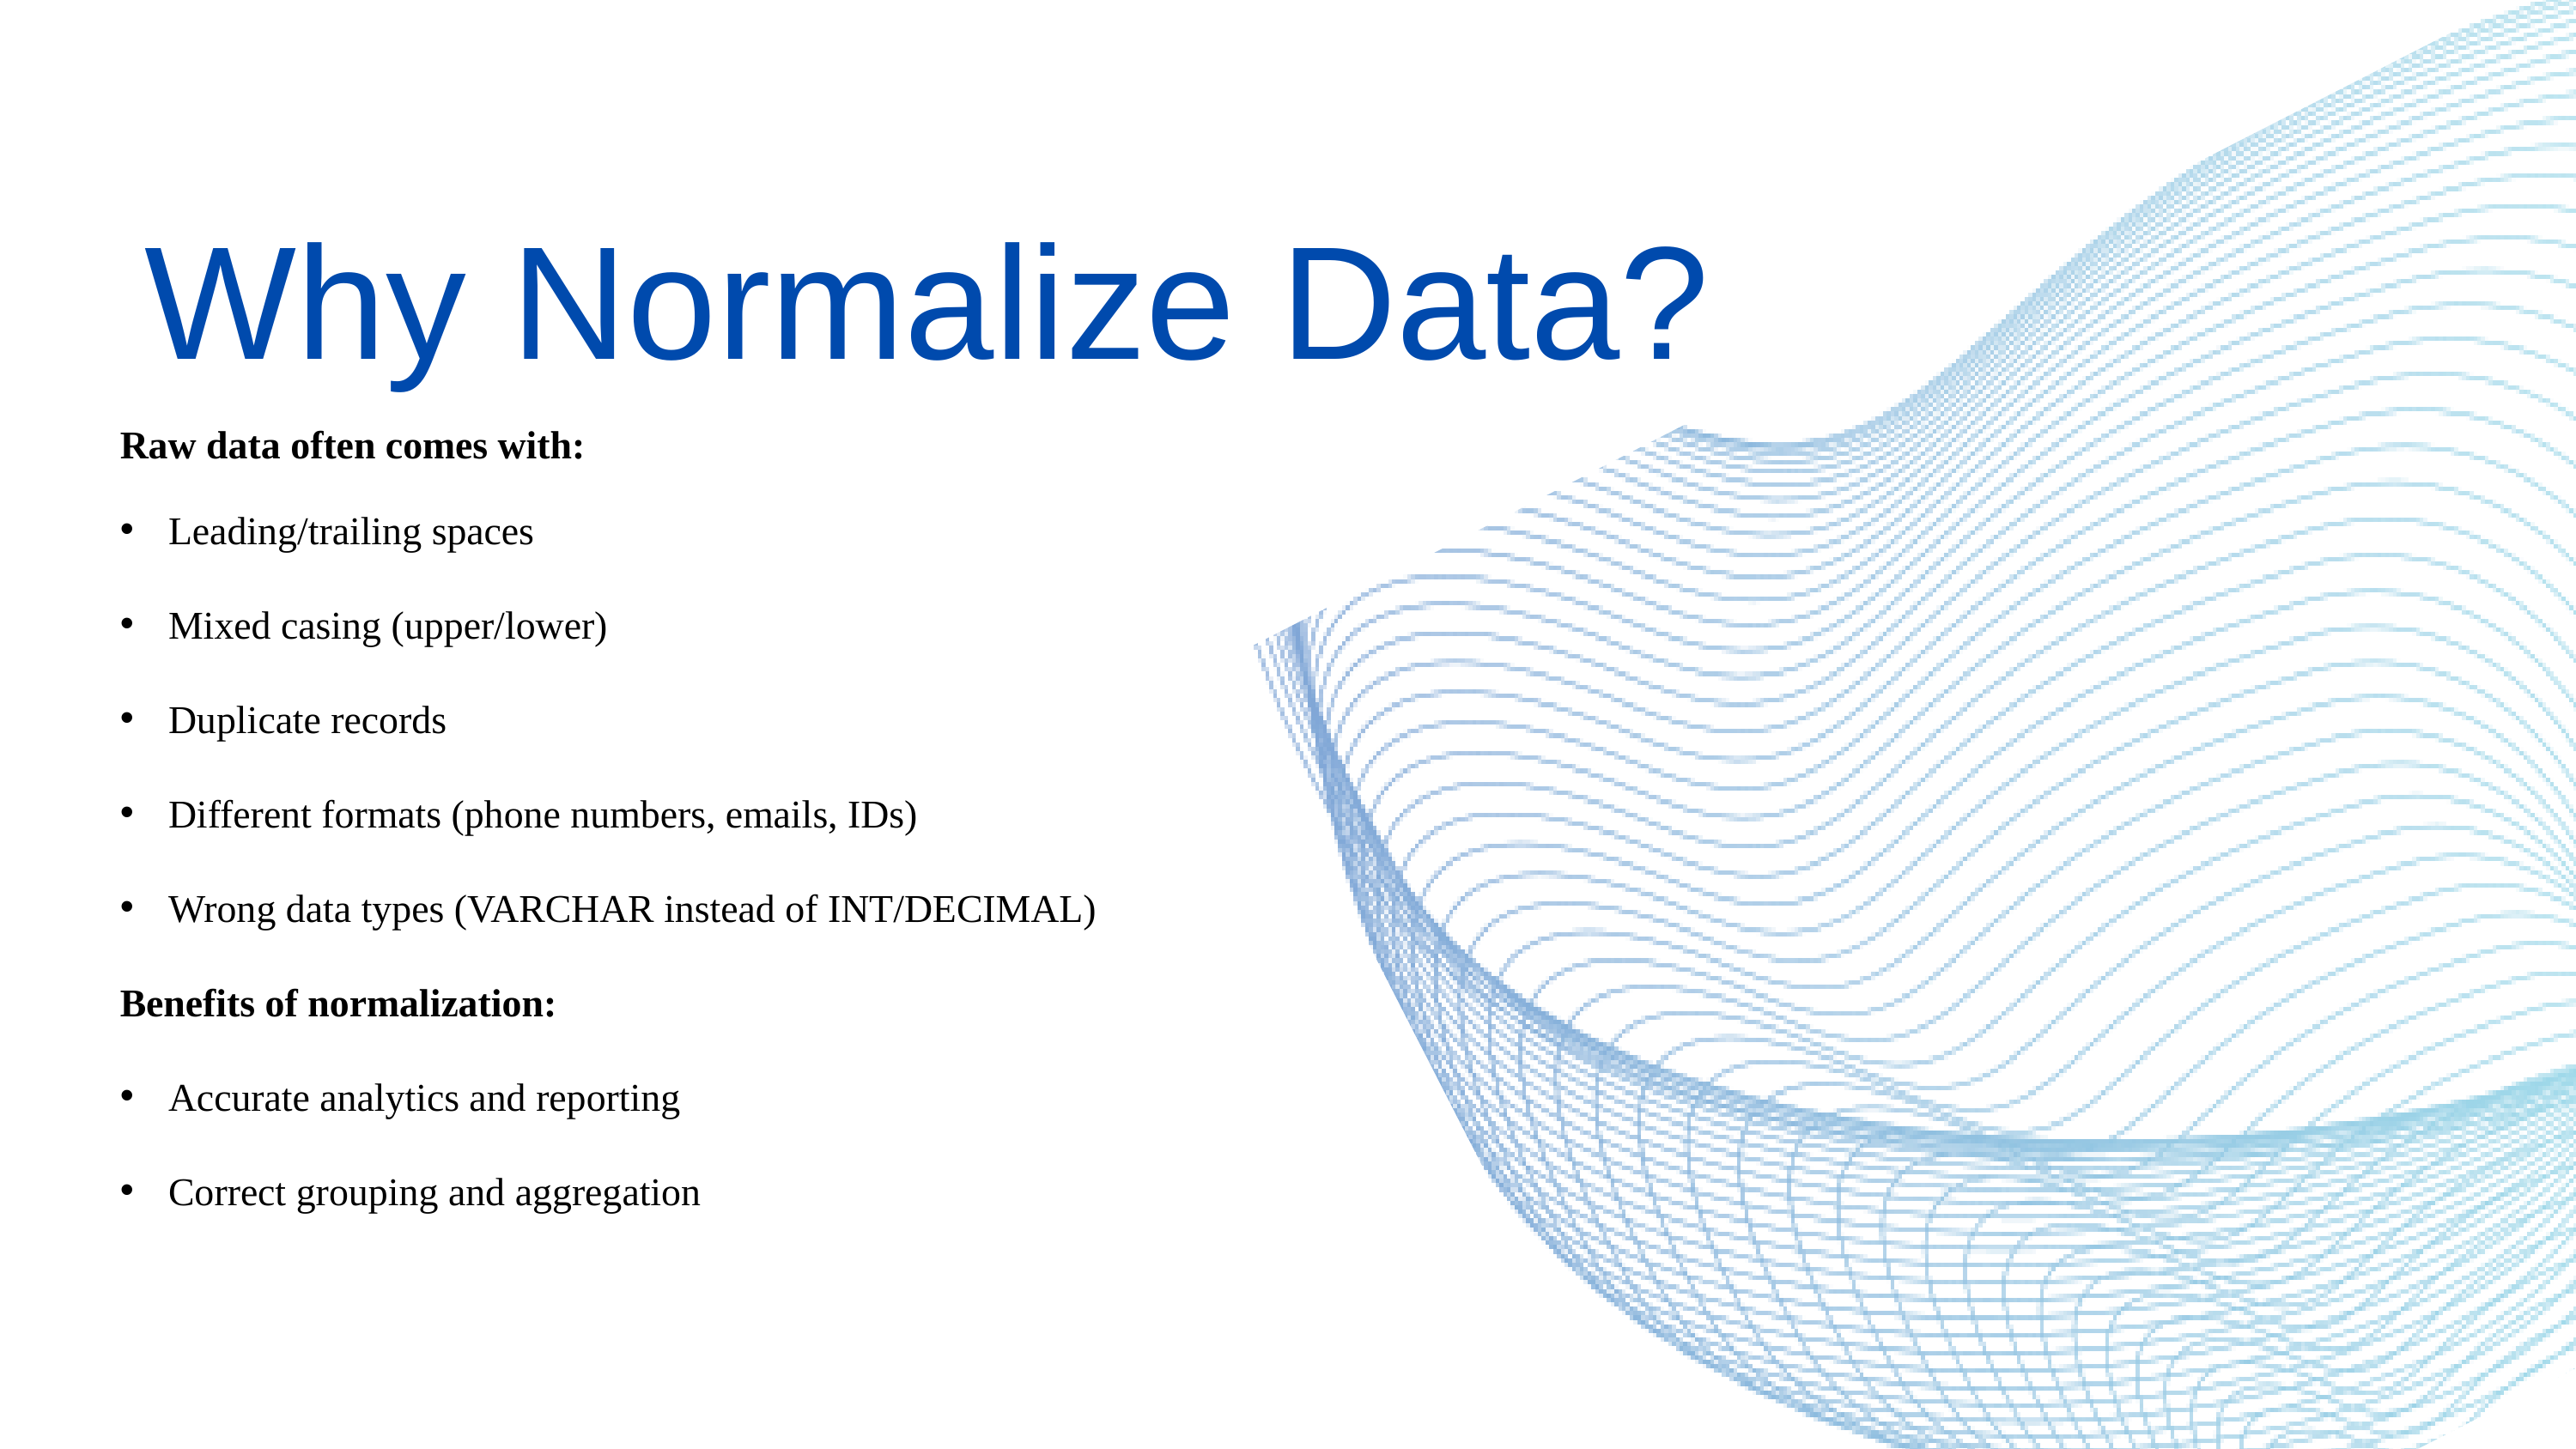

Why Normalize Data?

Raw data often comes with:

Leading/trailing spaces

Mixed casing (upper/lower)

Duplicate records

Different formats (phone numbers, emails, IDs)

Wrong data types (VARCHAR instead of INT/DECIMAL)

Benefits of normalization:

Accurate analytics and reporting

Correct grouping and aggregation